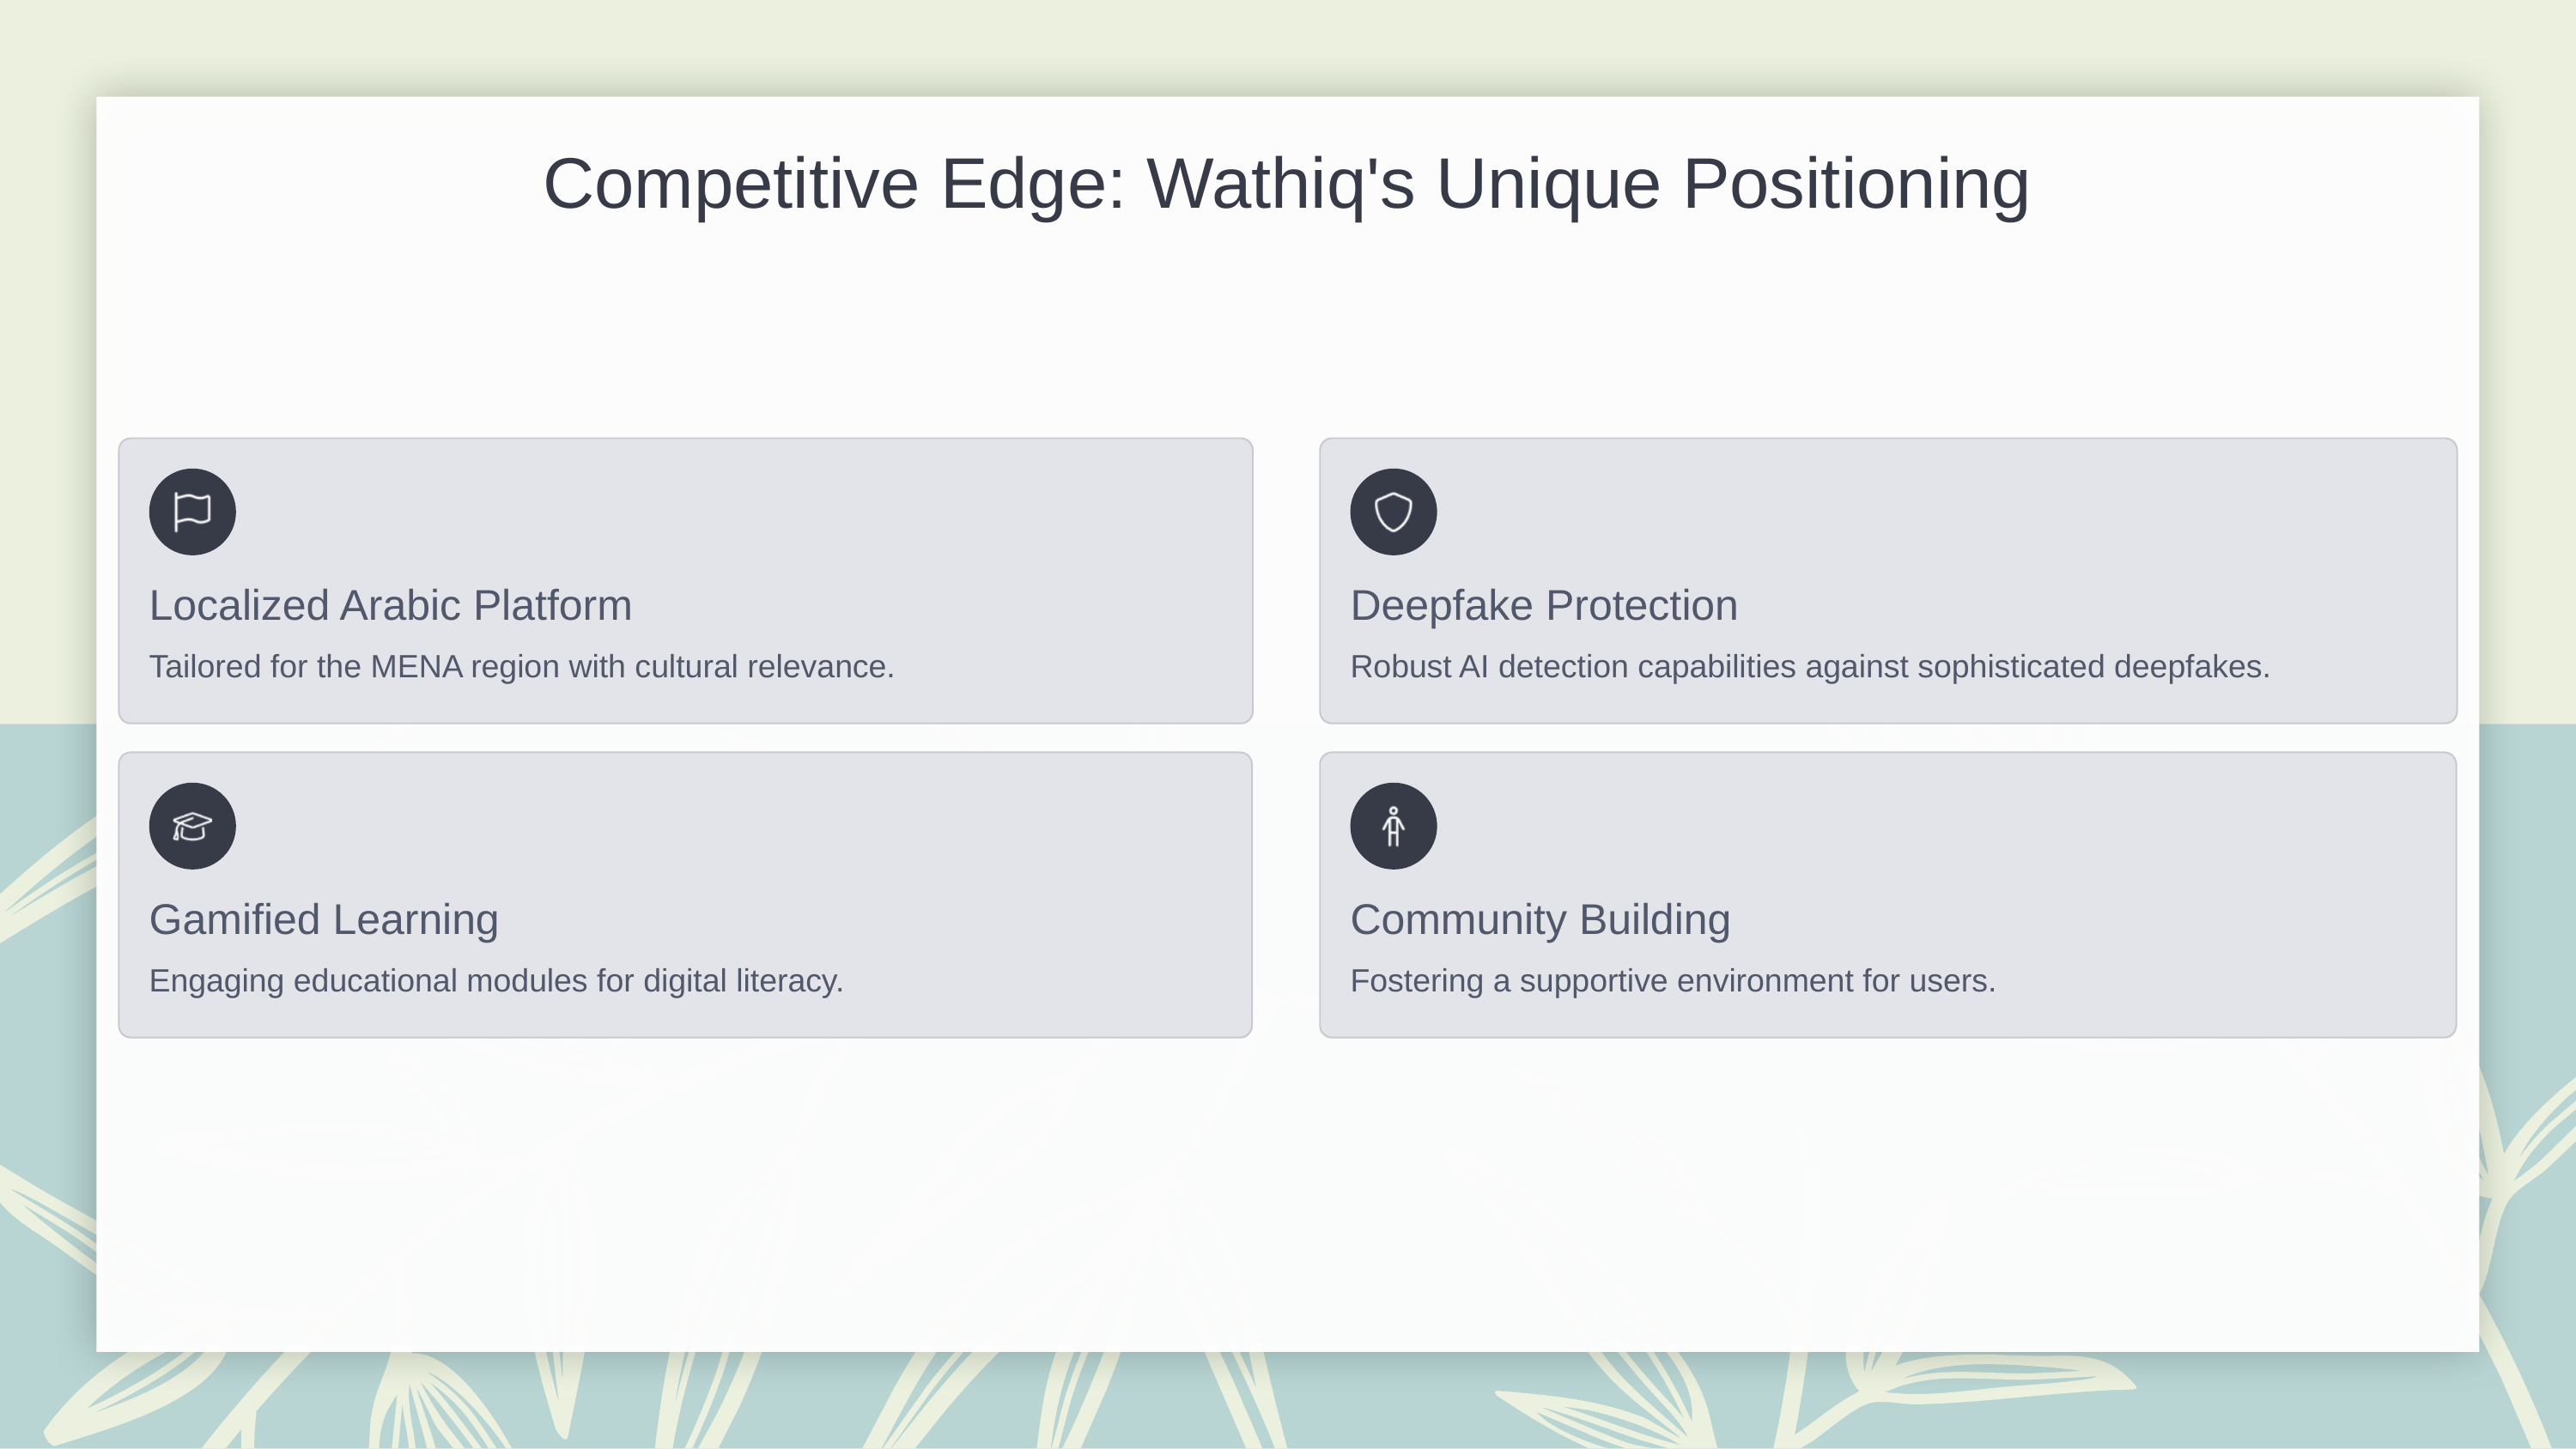

Competitive Edge: Wathiq's Unique Positioning

Localized Arabic Platform
Deepfake Protection
Tailored for the MENA region with cultural relevance.
Robust AI detection capabilities against sophisticated deepfakes.

Gamified Learning
Community Building
Engaging educational modules for digital literacy.
Fostering a supportive environment for users.